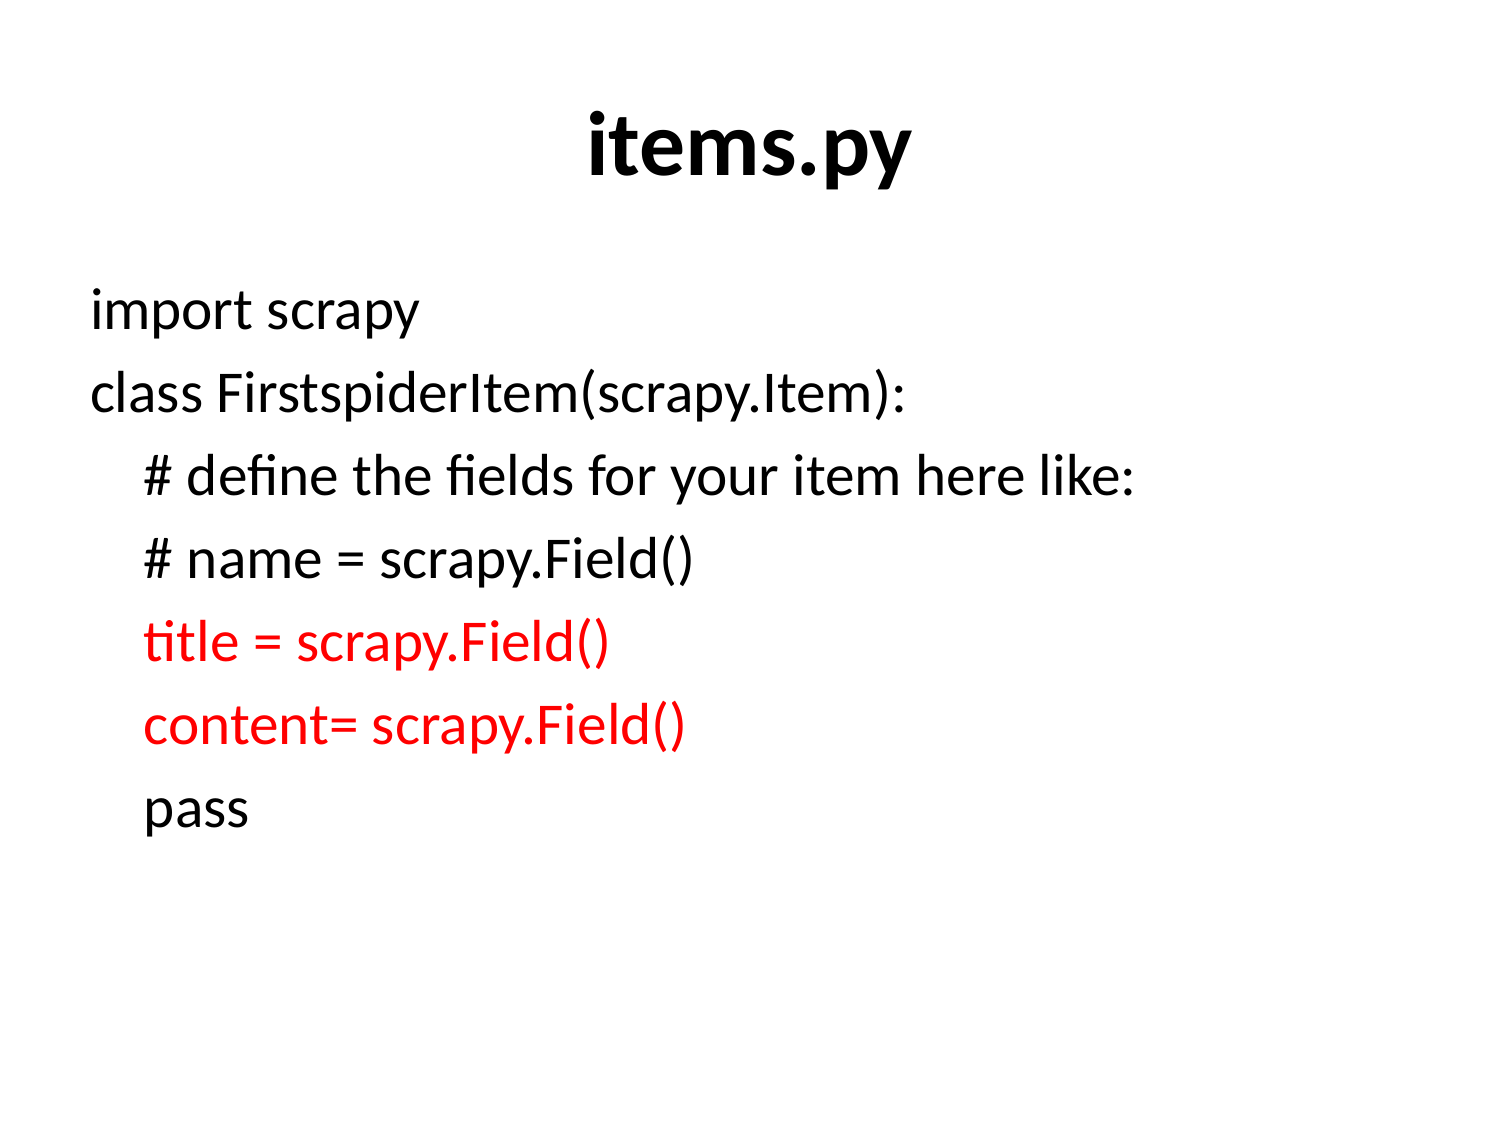

# items.py
import scrapy
class FirstspiderItem(scrapy.Item):
    # define the fields for your item here like:
    # name = scrapy.Field()
    title = scrapy.Field()
    content= scrapy.Field()
    pass